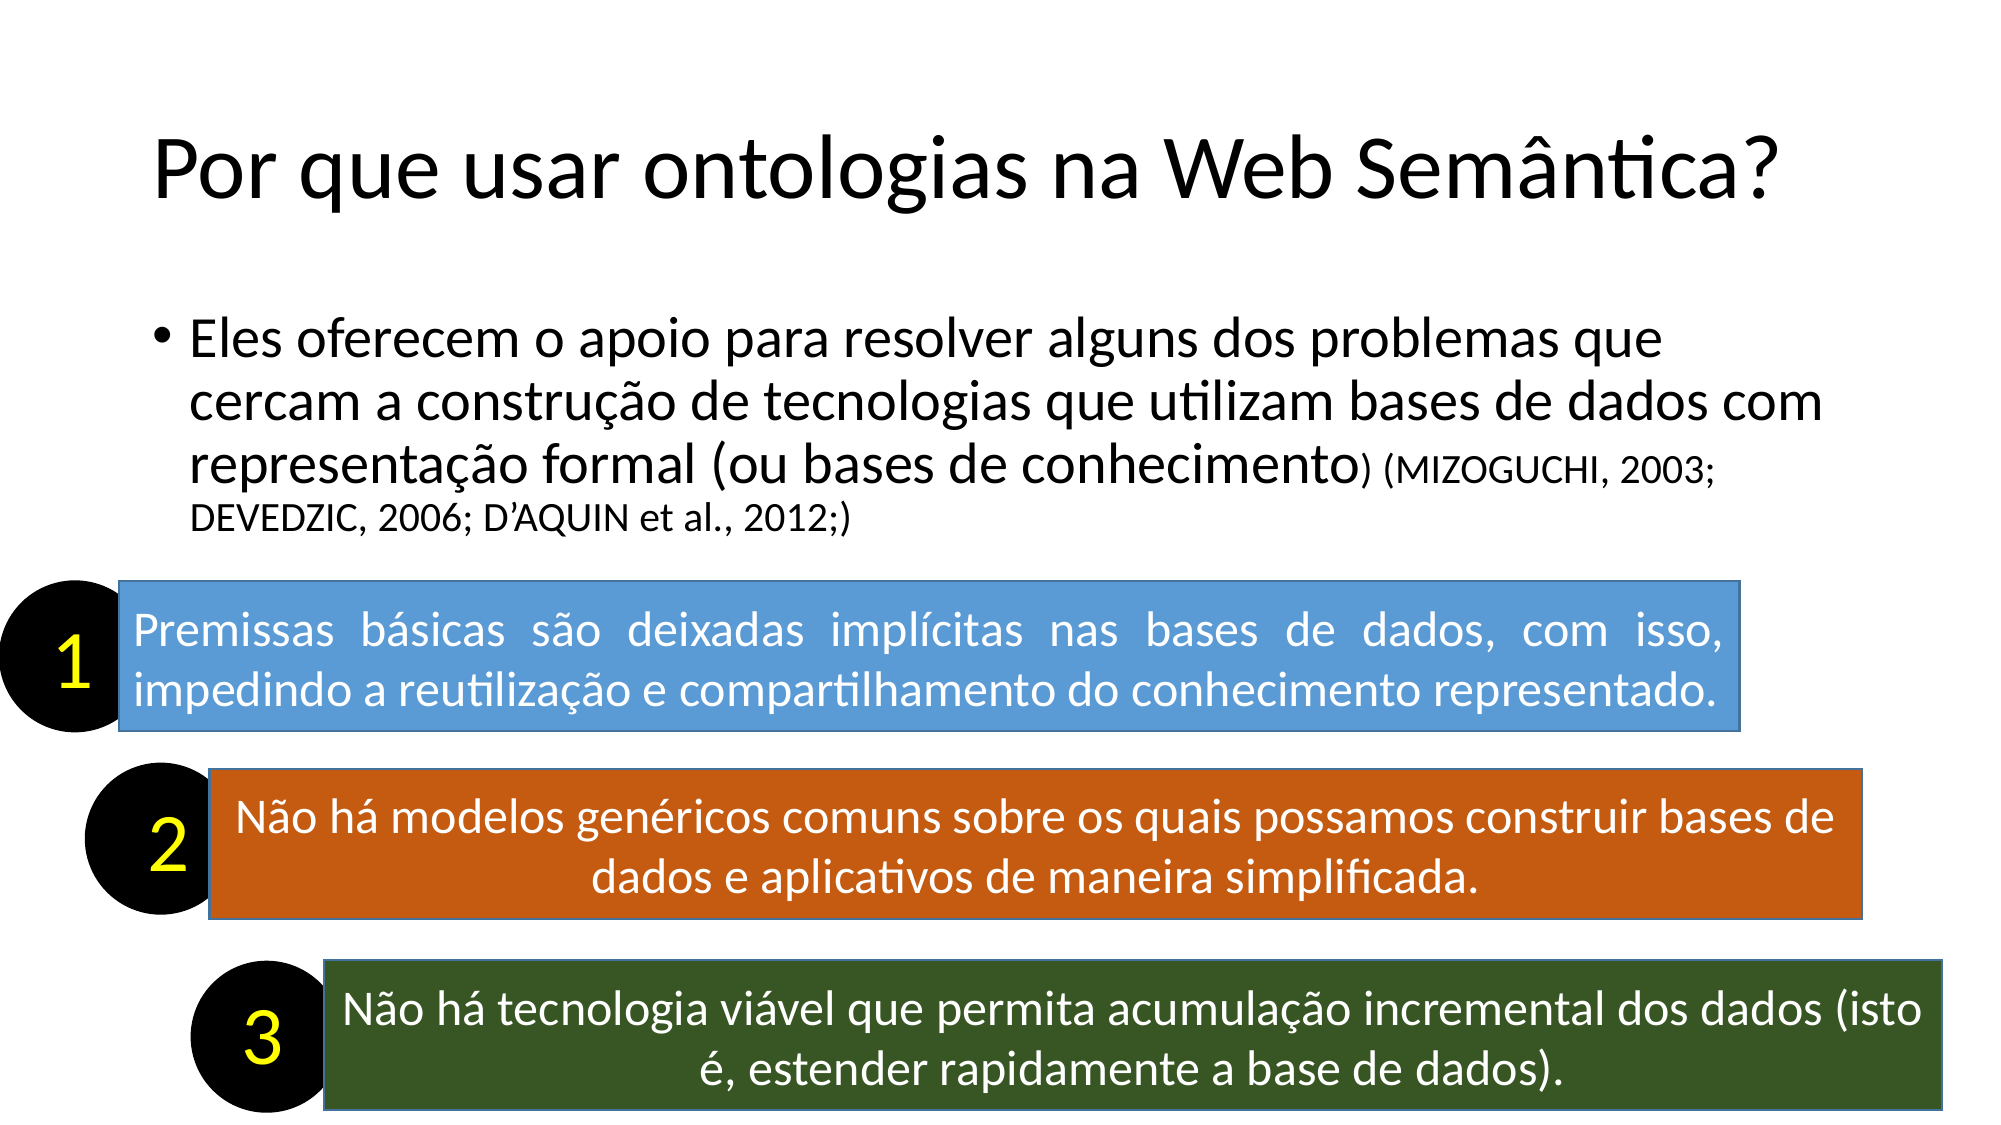

# Por que usar ontologias na Web Semântica?
Eles oferecem o apoio para resolver alguns dos problemas que cercam a construção de tecnologias que utilizam bases de dados com representação formal (ou bases de conhecimento) (MIZOGUCHI, 2003; DEVEDZIC, 2006; D’AQUIN et al., 2012;)

Premissas básicas são deixadas implícitas nas bases de dados, com isso, impedindo a reutilização e compartilhamento do conhecimento representado.
1

Não há modelos genéricos comuns sobre os quais possamos construir bases de dados e aplicativos de maneira simplificada.
2
Não há tecnologia viável que permita acumulação incremental dos dados (isto é, estender rapidamente a base de dados).

3